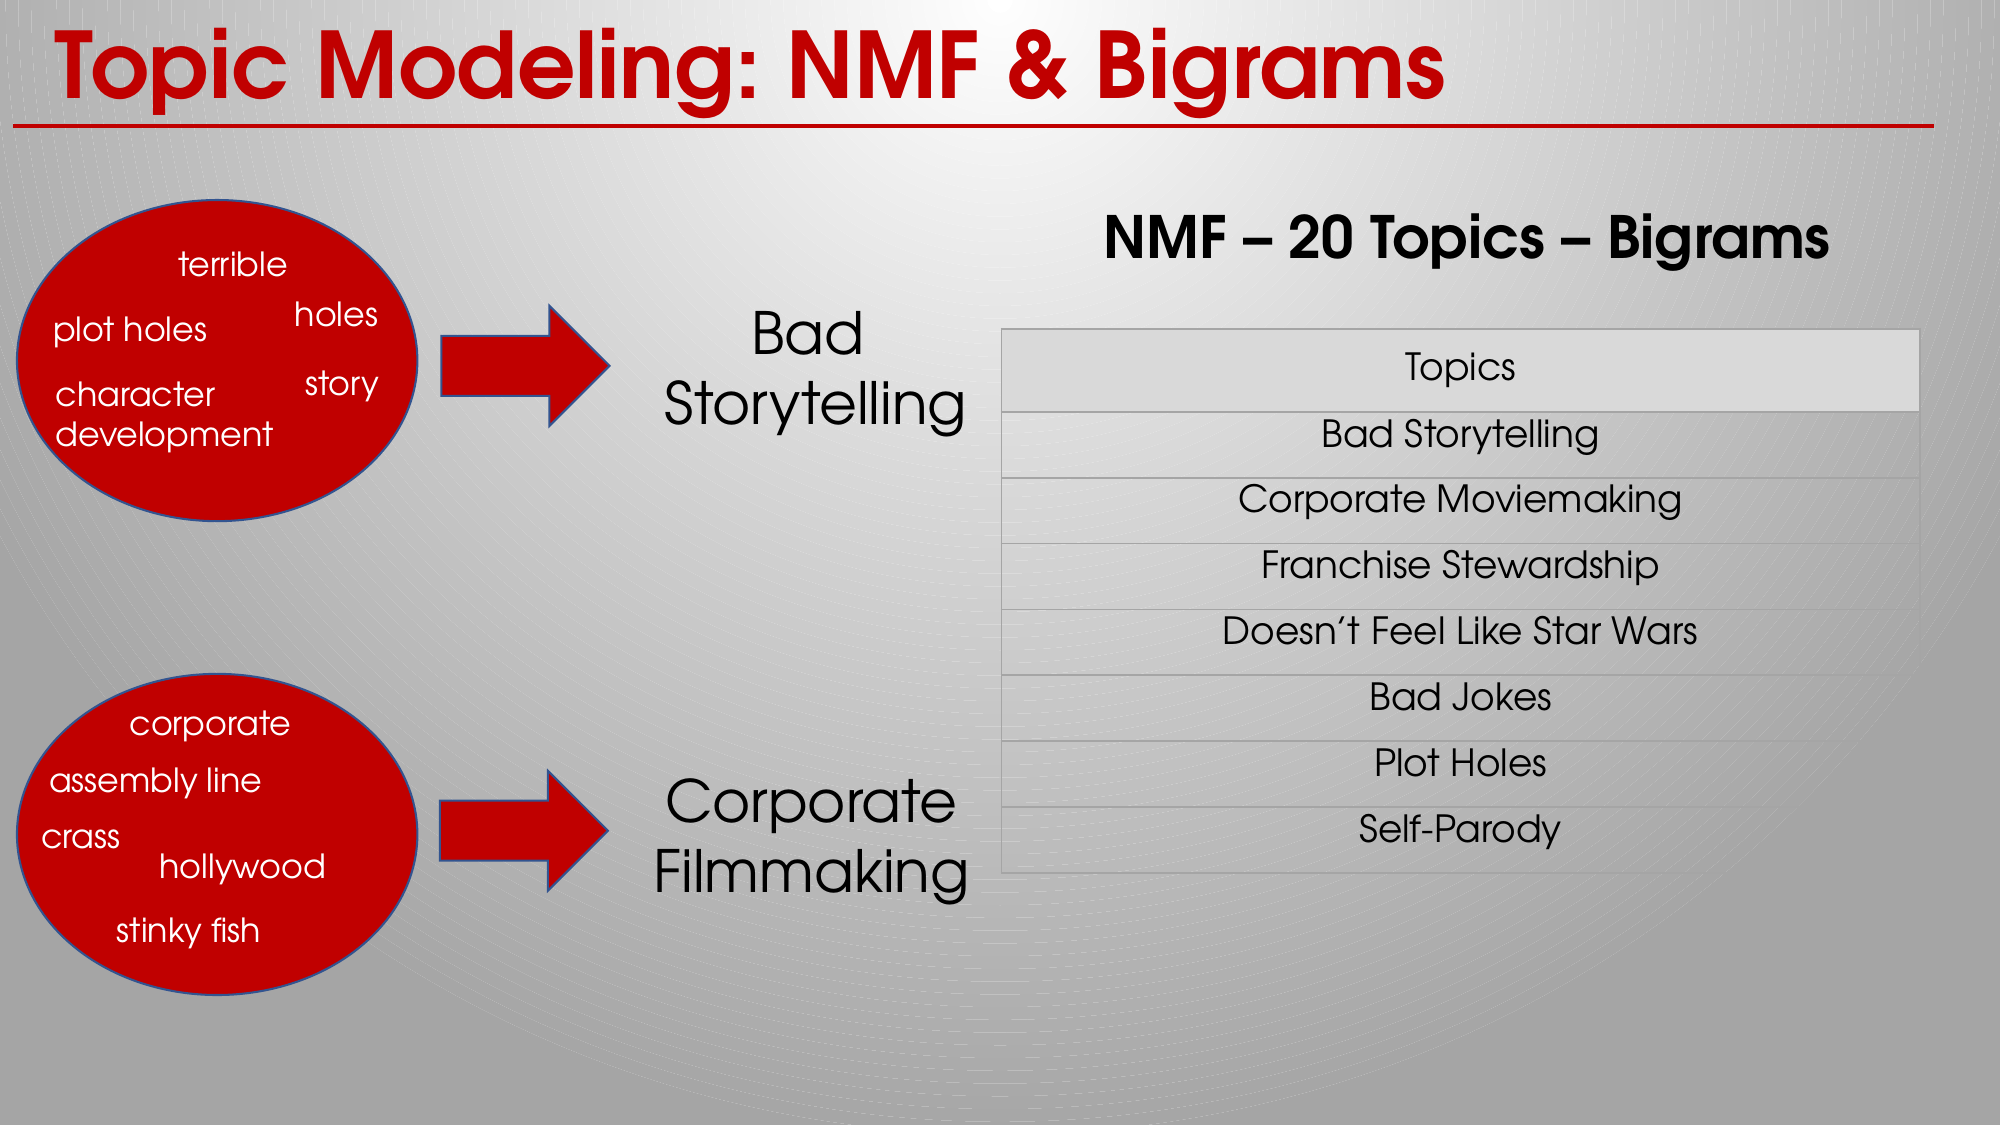

Topic Modeling: NMF & Bigrams
NMF – 20 Topics – Bigrams

terrible
holes
plot holes
story
character development
Bad
Storytelling

| Topics |
| --- |
| Bad Storytelling |
| Corporate Moviemaking |
| Franchise Stewardship |
| Doesn’t Feel Like Star Wars |
| Bad Jokes |
| Plot Holes |
| Self-Parody |

corporate
assembly line
crass
hollywood
stinky fish
Corporate
Filmmaking

rip off